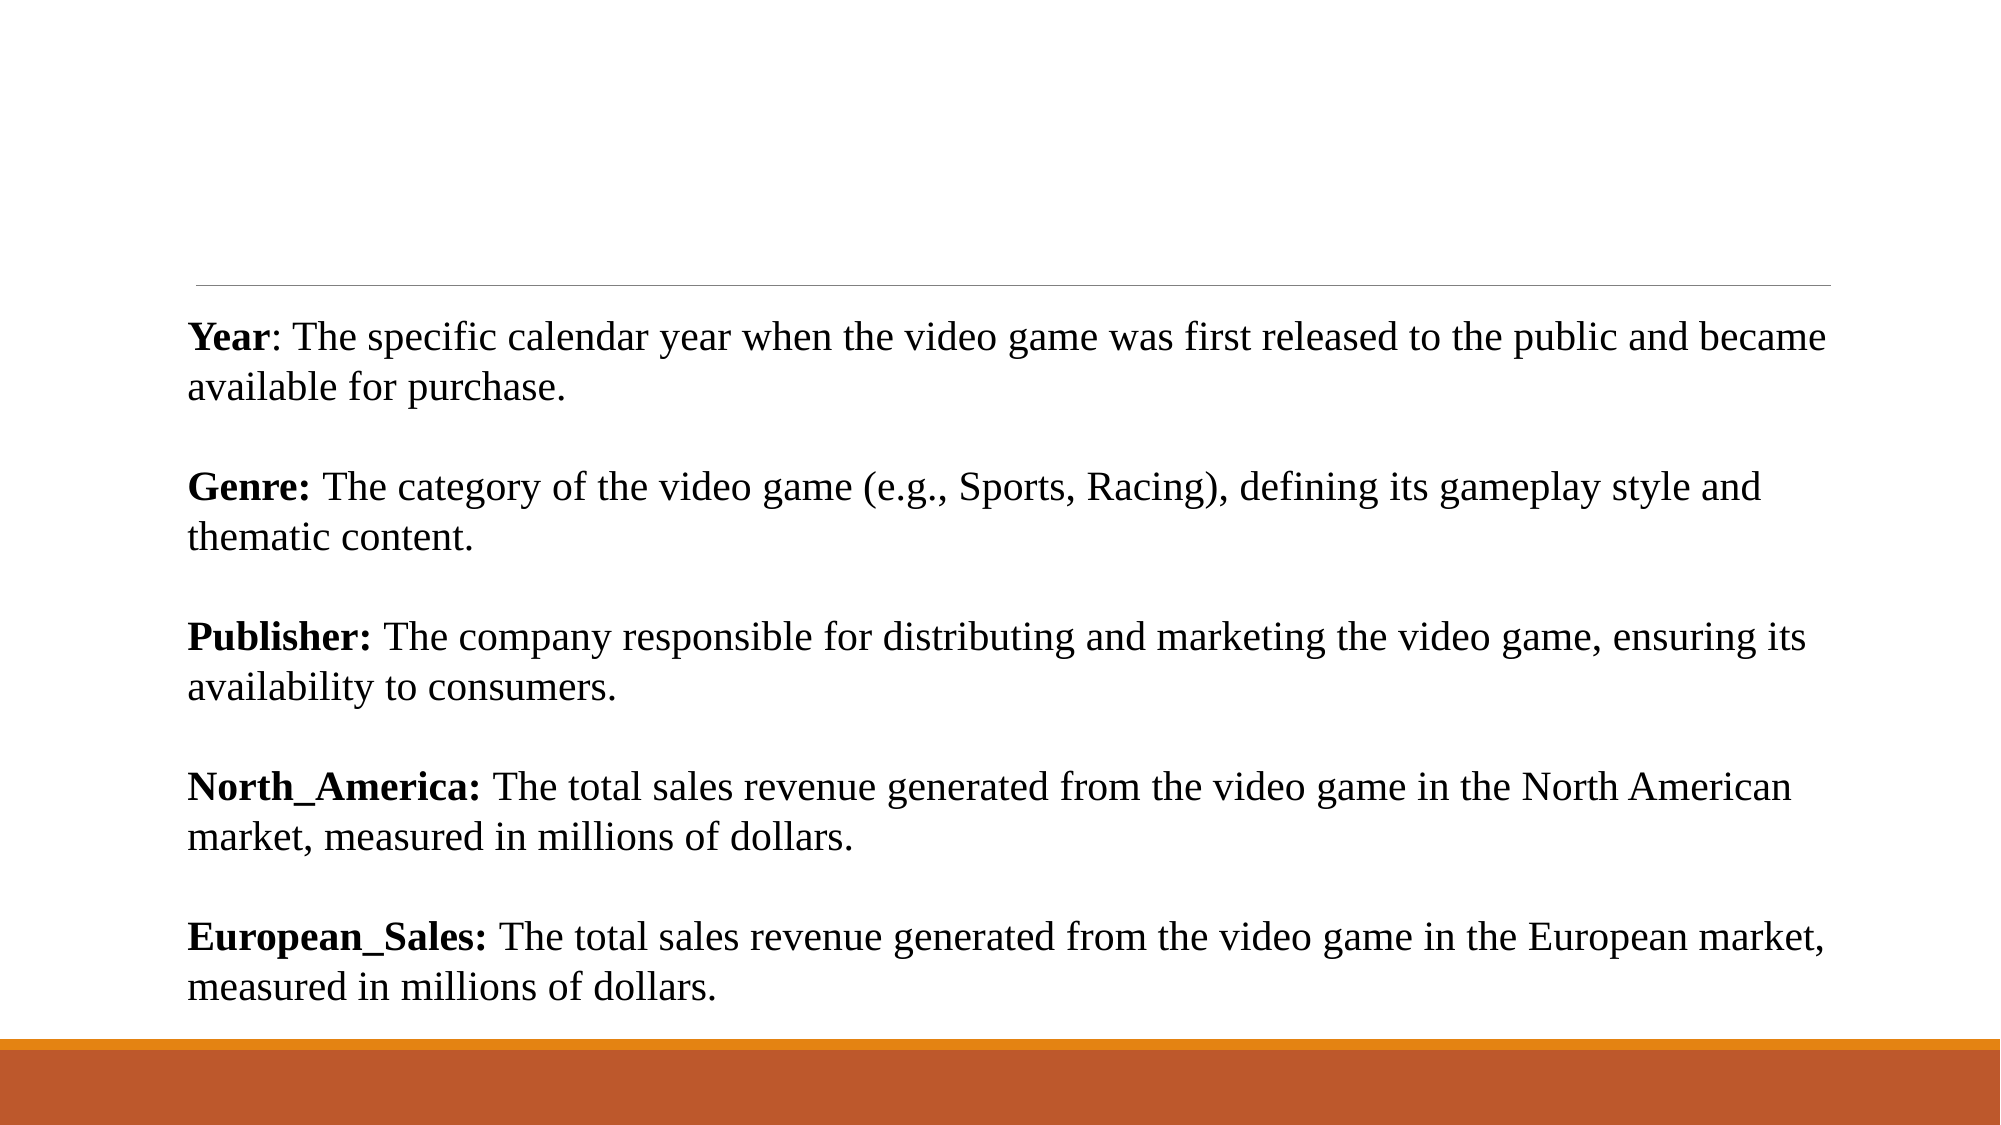

Year: The specific calendar year when the video game was first released to the public and became available for purchase.
Genre: The category of the video game (e.g., Sports, Racing), defining its gameplay style and thematic content.
Publisher: The company responsible for distributing and marketing the video game, ensuring its availability to consumers.
North_America: The total sales revenue generated from the video game in the North American market, measured in millions of dollars.
European_Sales: The total sales revenue generated from the video game in the European market, measured in millions of dollars.